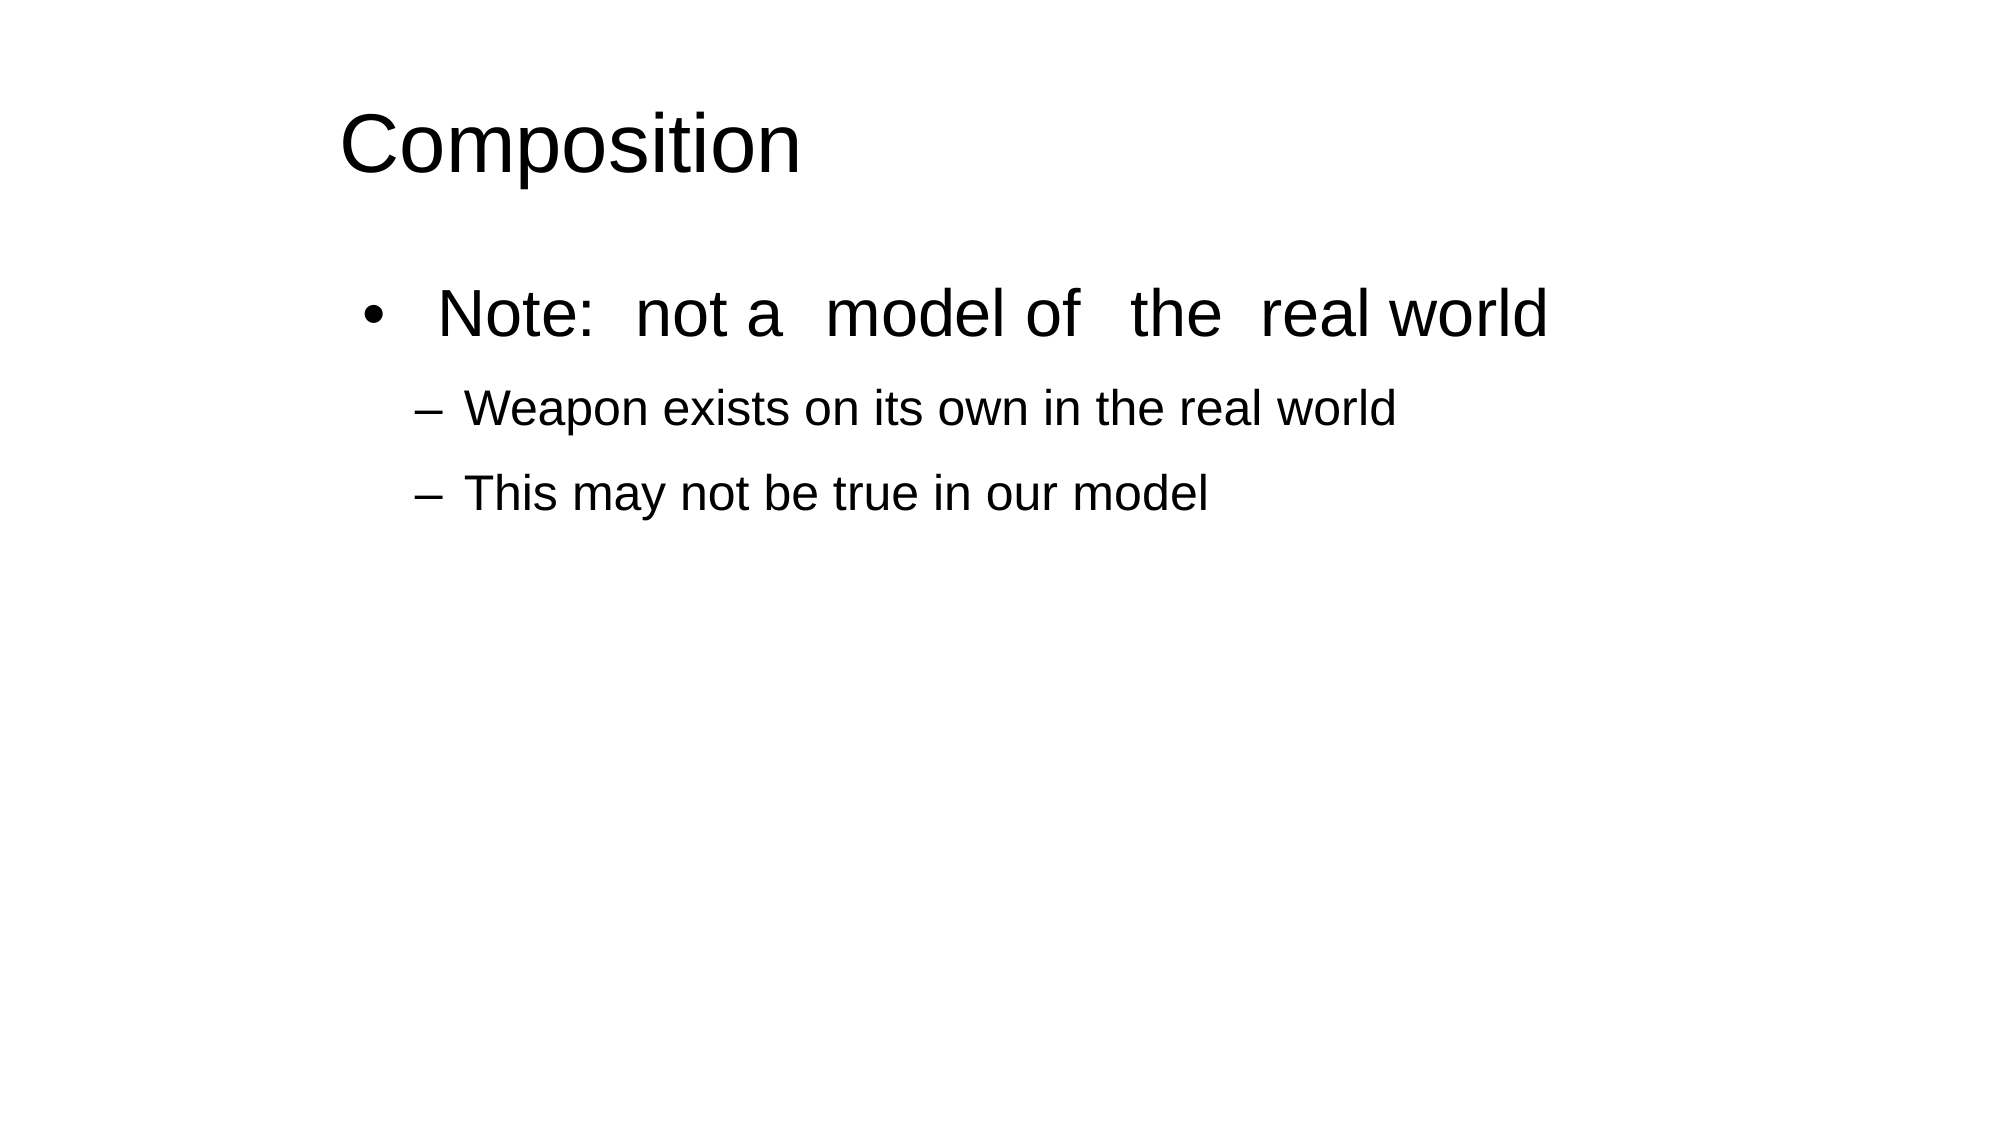

# Composition
• 	Note:	not a	model of	the	real world
–  Weapon exists on its own in the real world
–  This may not be true in our model